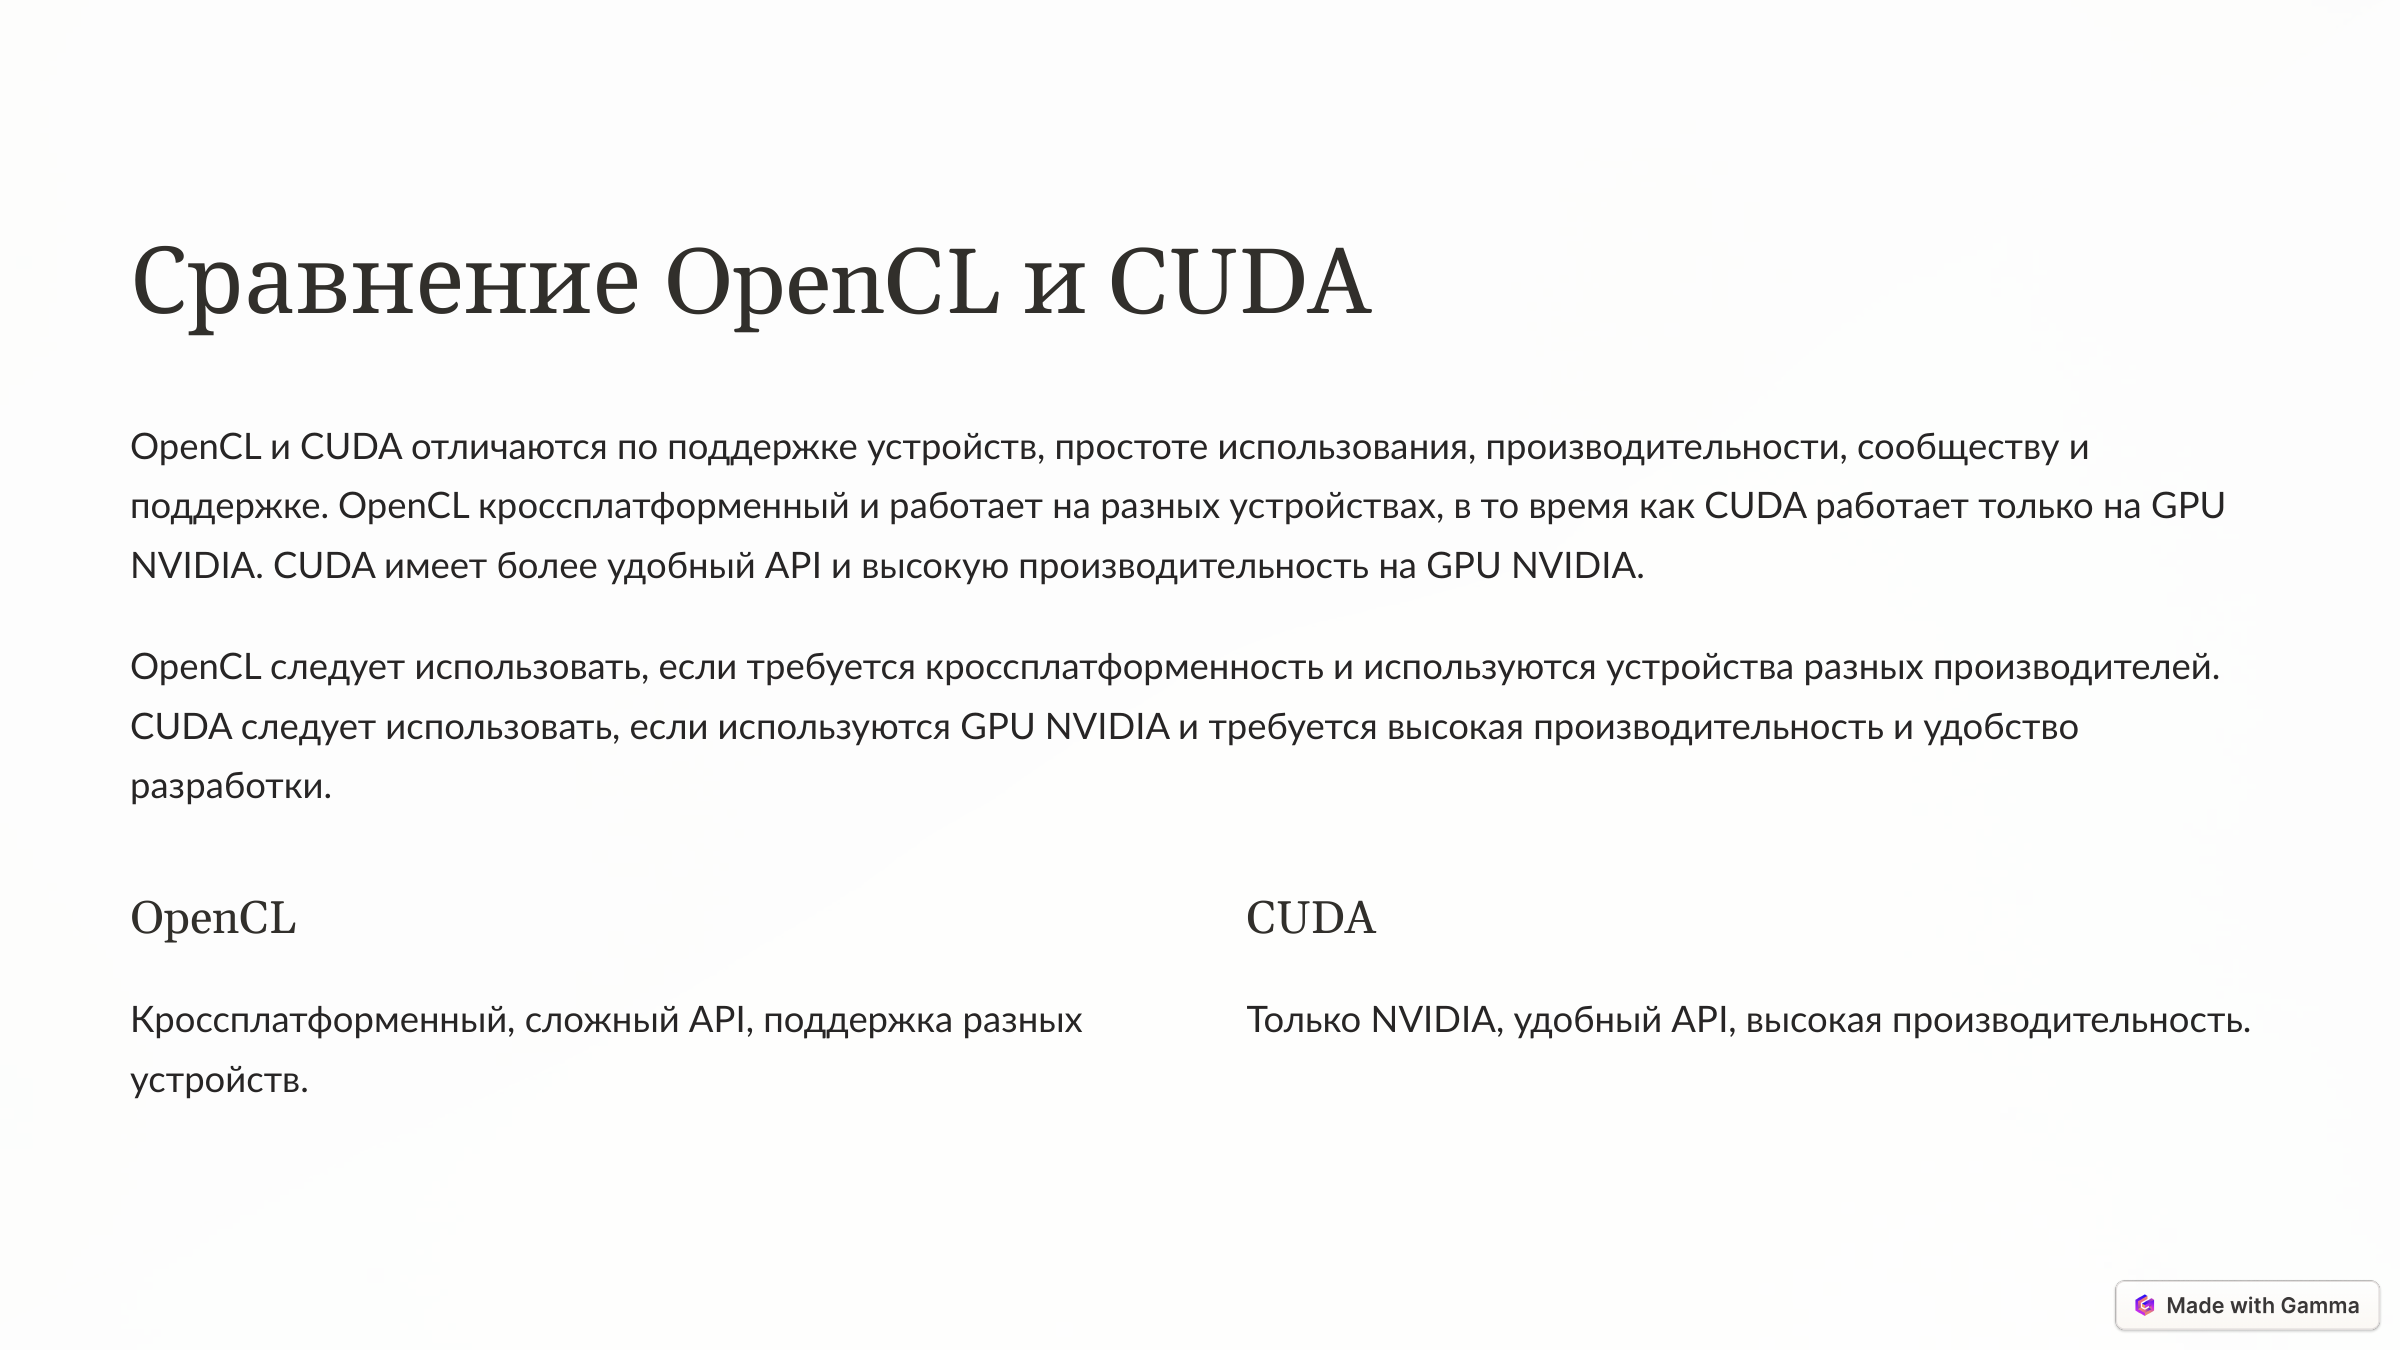

Сравнение OpenCL и CUDA
OpenCL и CUDA отличаются по поддержке устройств, простоте использования, производительности, сообществу и поддержке. OpenCL кроссплатформенный и работает на разных устройствах, в то время как CUDA работает только на GPU NVIDIA. CUDA имеет более удобный API и высокую производительность на GPU NVIDIA.
OpenCL следует использовать, если требуется кроссплатформенность и используются устройства разных производителей. CUDA следует использовать, если используются GPU NVIDIA и требуется высокая производительность и удобство разработки.
OpenCL
CUDA
Кроссплатформенный, сложный API, поддержка разных устройств.
Только NVIDIA, удобный API, высокая производительность.